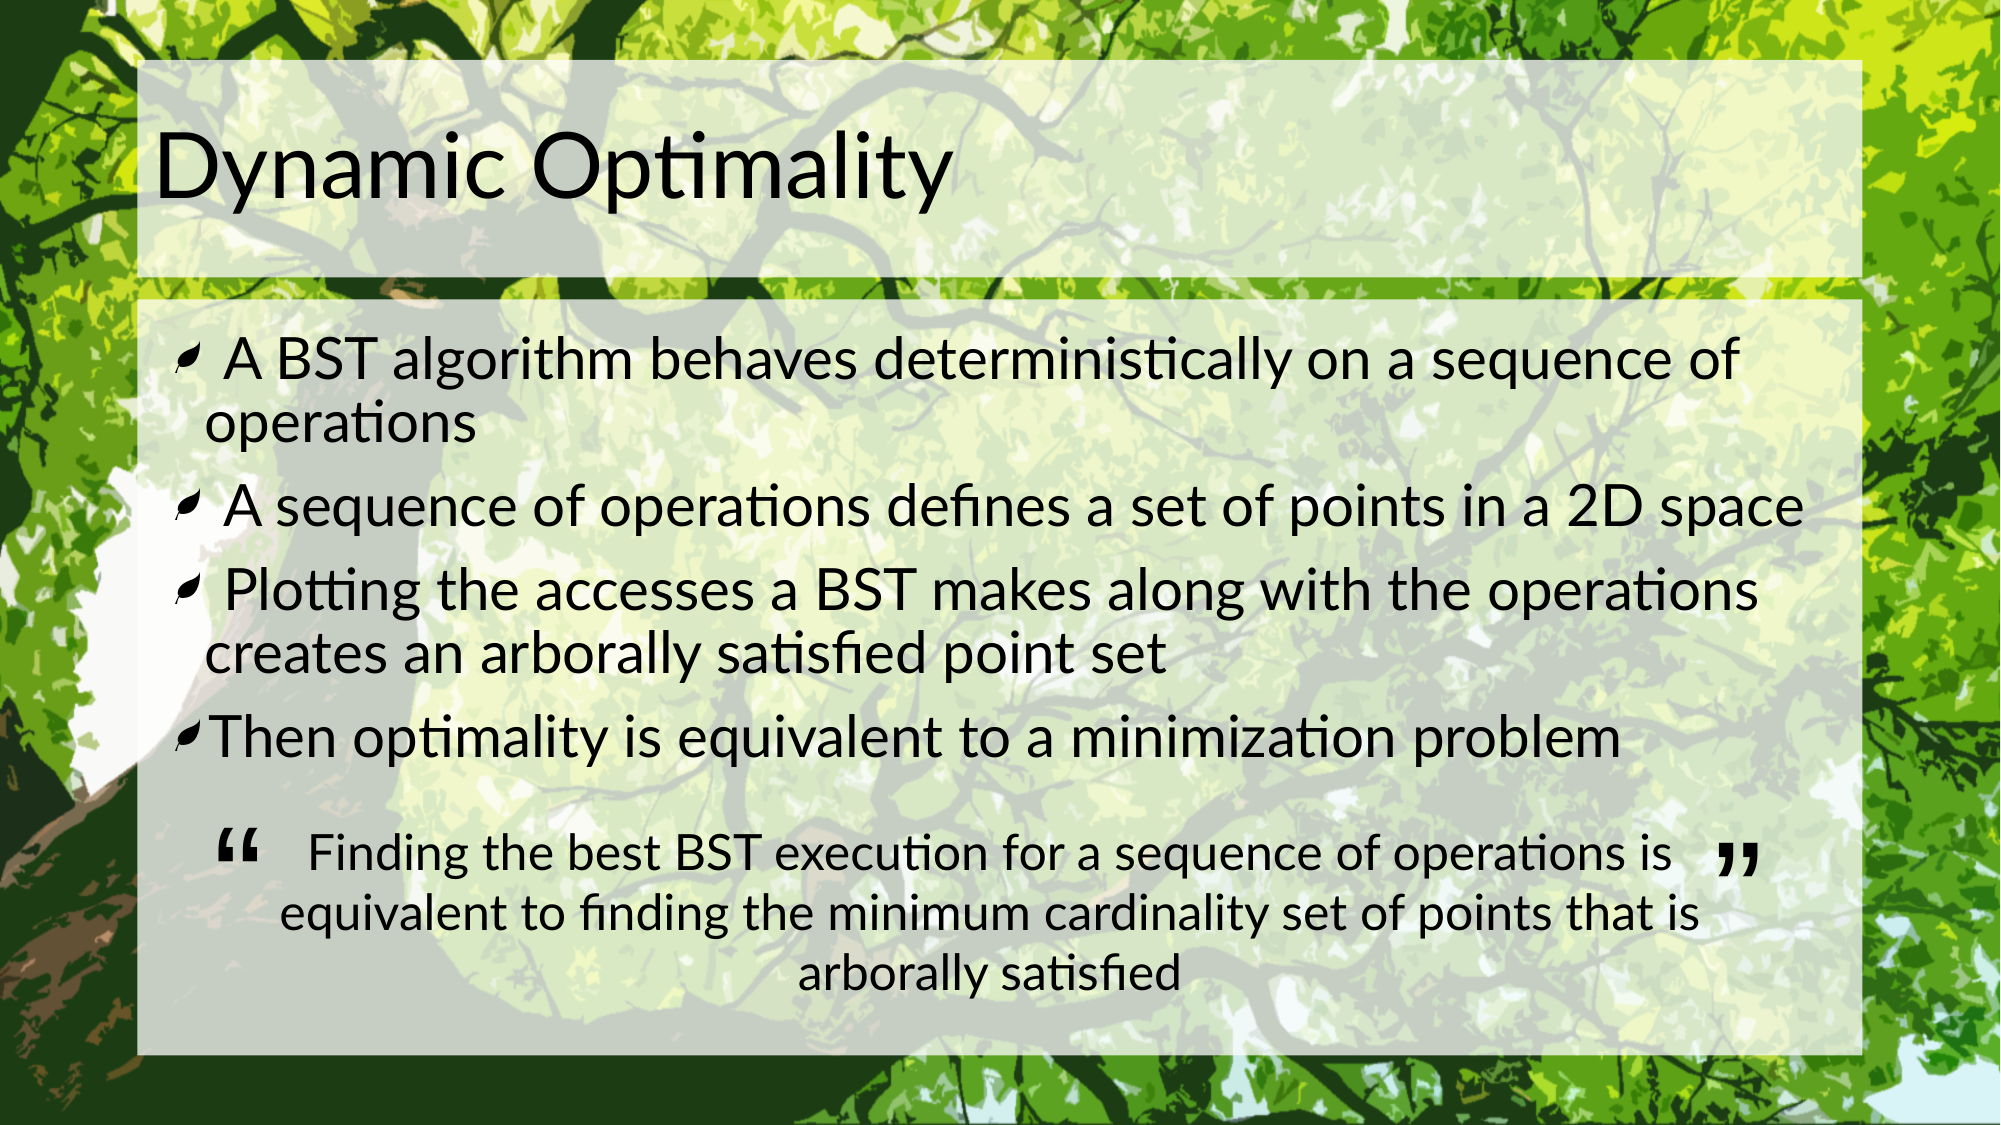

# Dynamic Optimality
 A BST algorithm behaves deterministically on a sequence of operations
 A sequence of operations defines a set of points in a 2D space
 Plotting the accesses a BST makes along with the operations creates an arborally satisfied point set
Then optimality is equivalent to a minimization problem
“
”
Finding the best BST execution for a sequence of operations is equivalent to finding the minimum cardinality set of points that is arborally satisfied